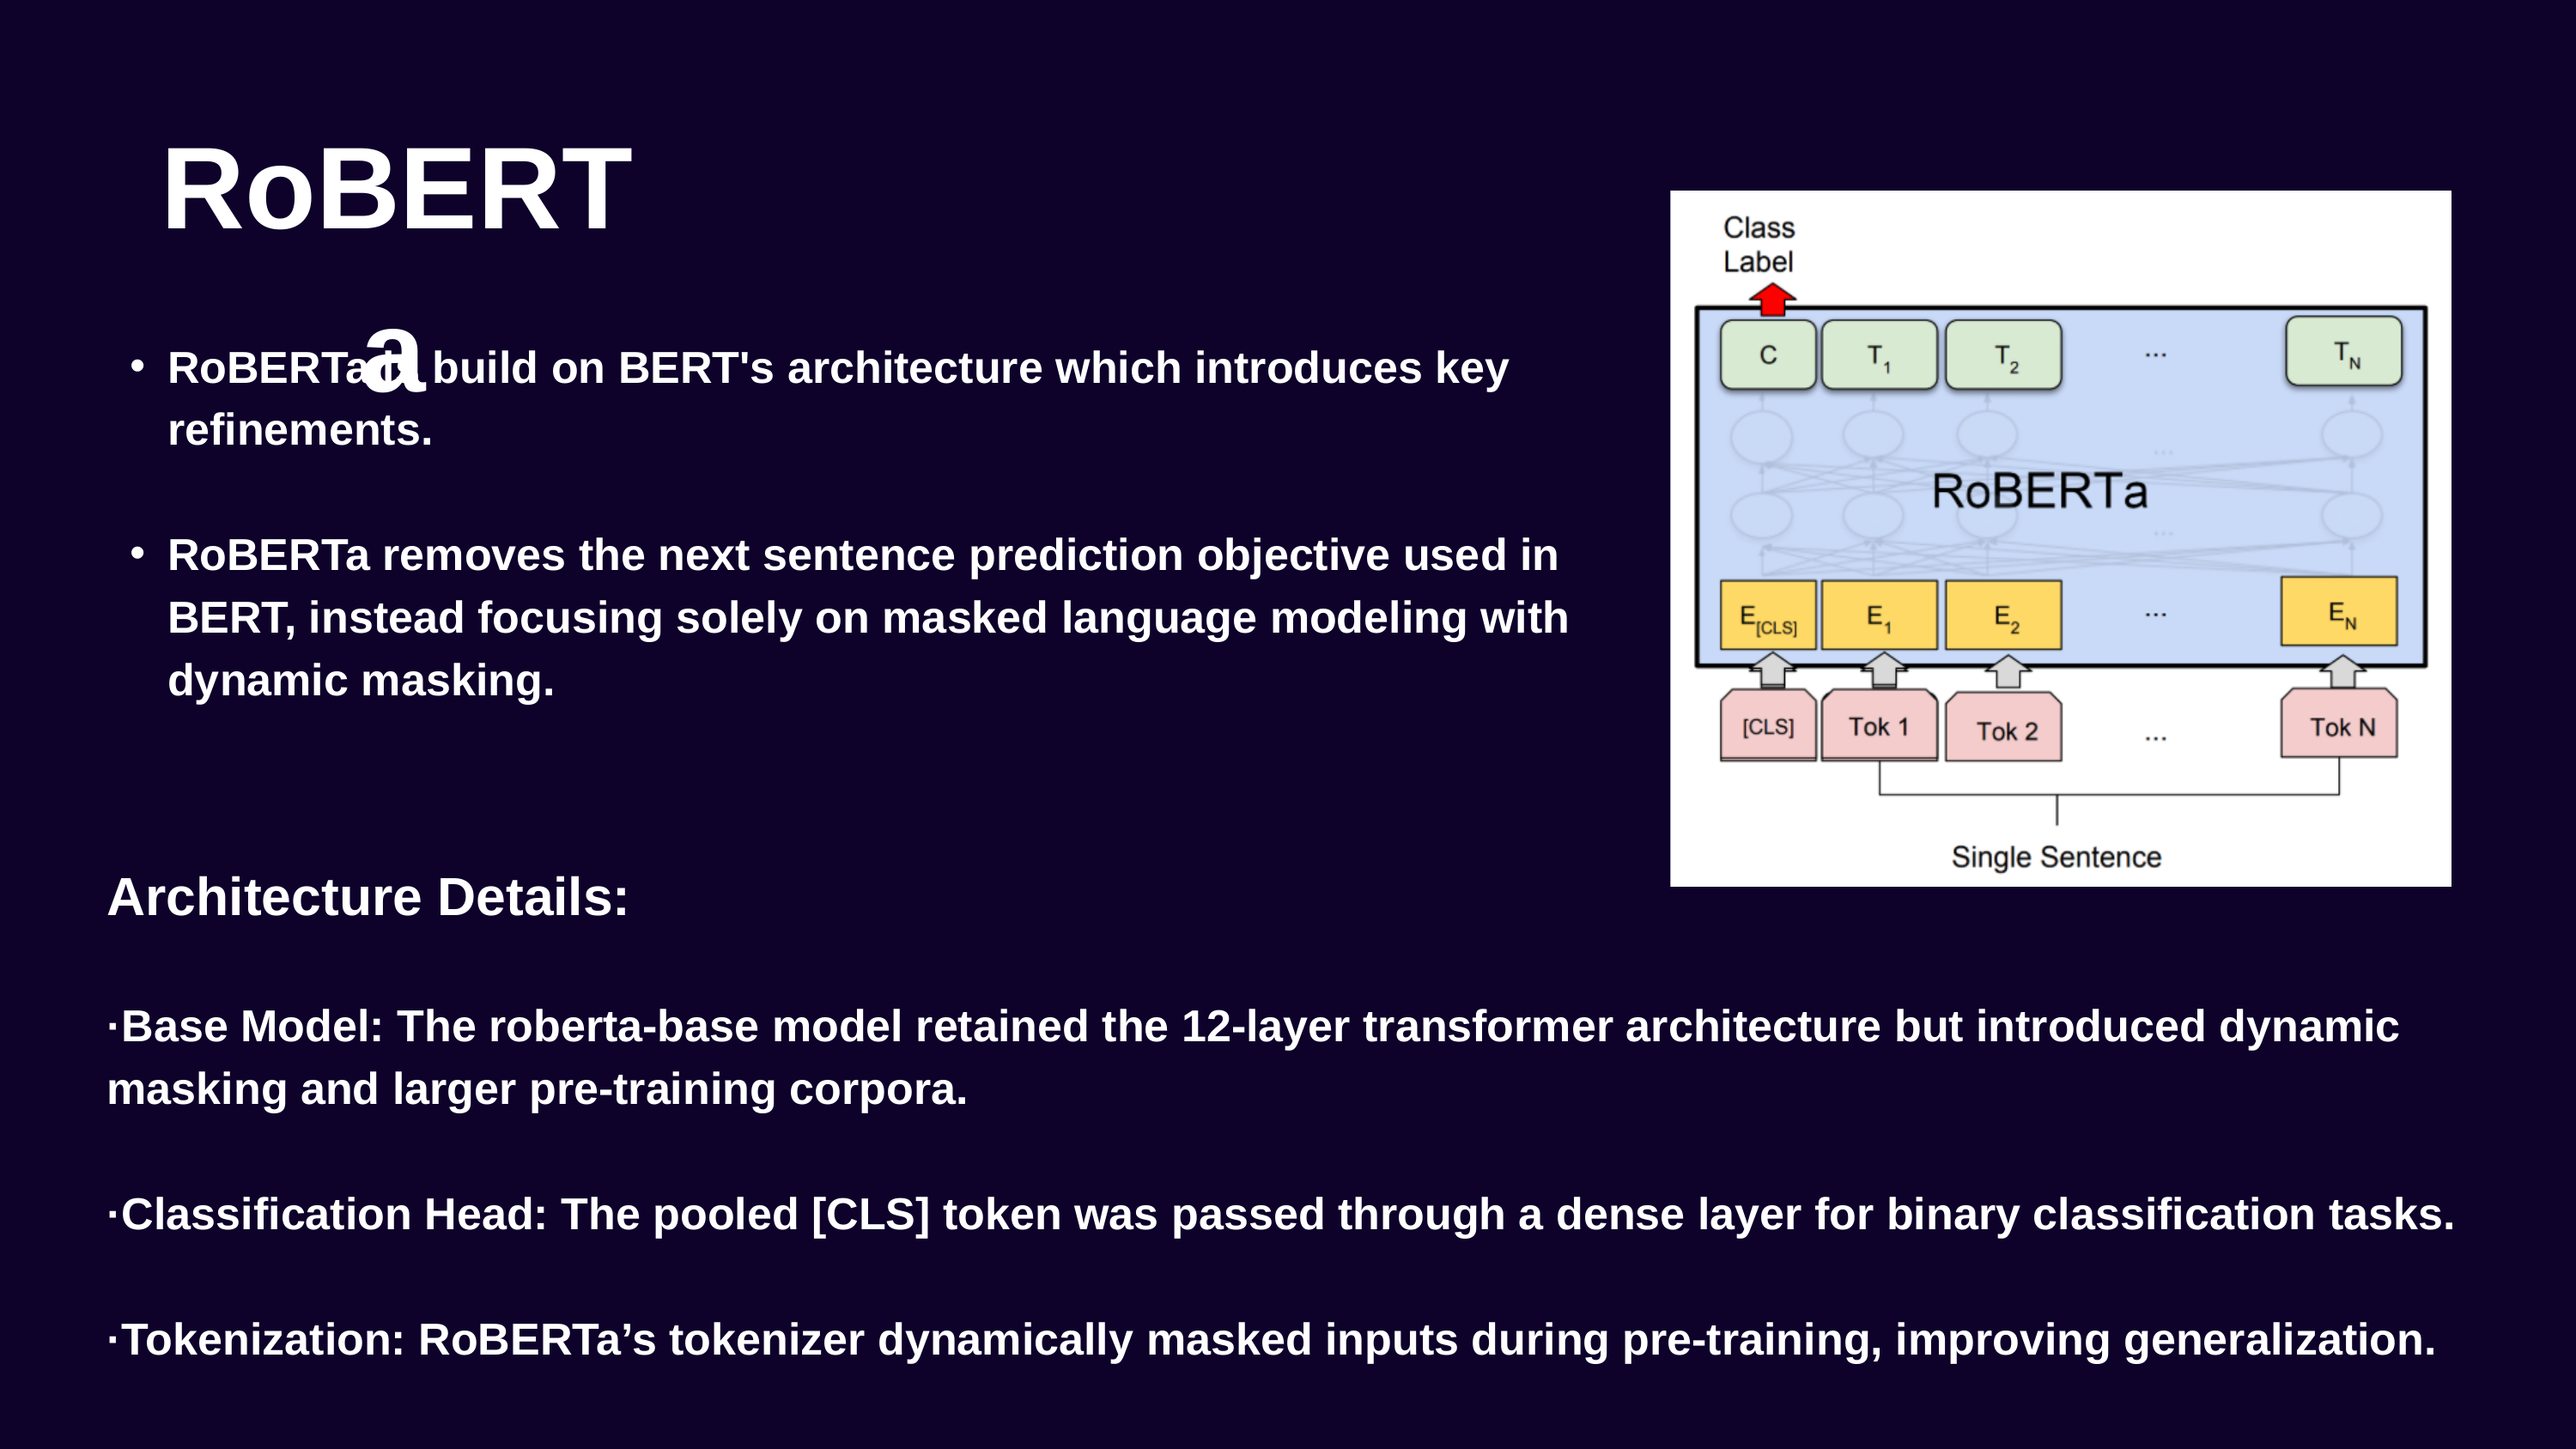

RoBERTa

RoBERTa is build on BERT's architecture which introduces key refinements.

RoBERTa removes the next sentence prediction objective used in BERT, instead focusing solely on masked language modeling with dynamic masking.

Architecture Details:

·Base Model: The roberta-base model retained the 12-layer transformer architecture but introduced dynamic masking and larger pre-training corpora.

·Classification Head: The pooled [CLS] token was passed through a dense layer for binary classification tasks.

·Tokenization: RoBERTa’s tokenizer dynamically masked inputs during pre-training, improving generalization.